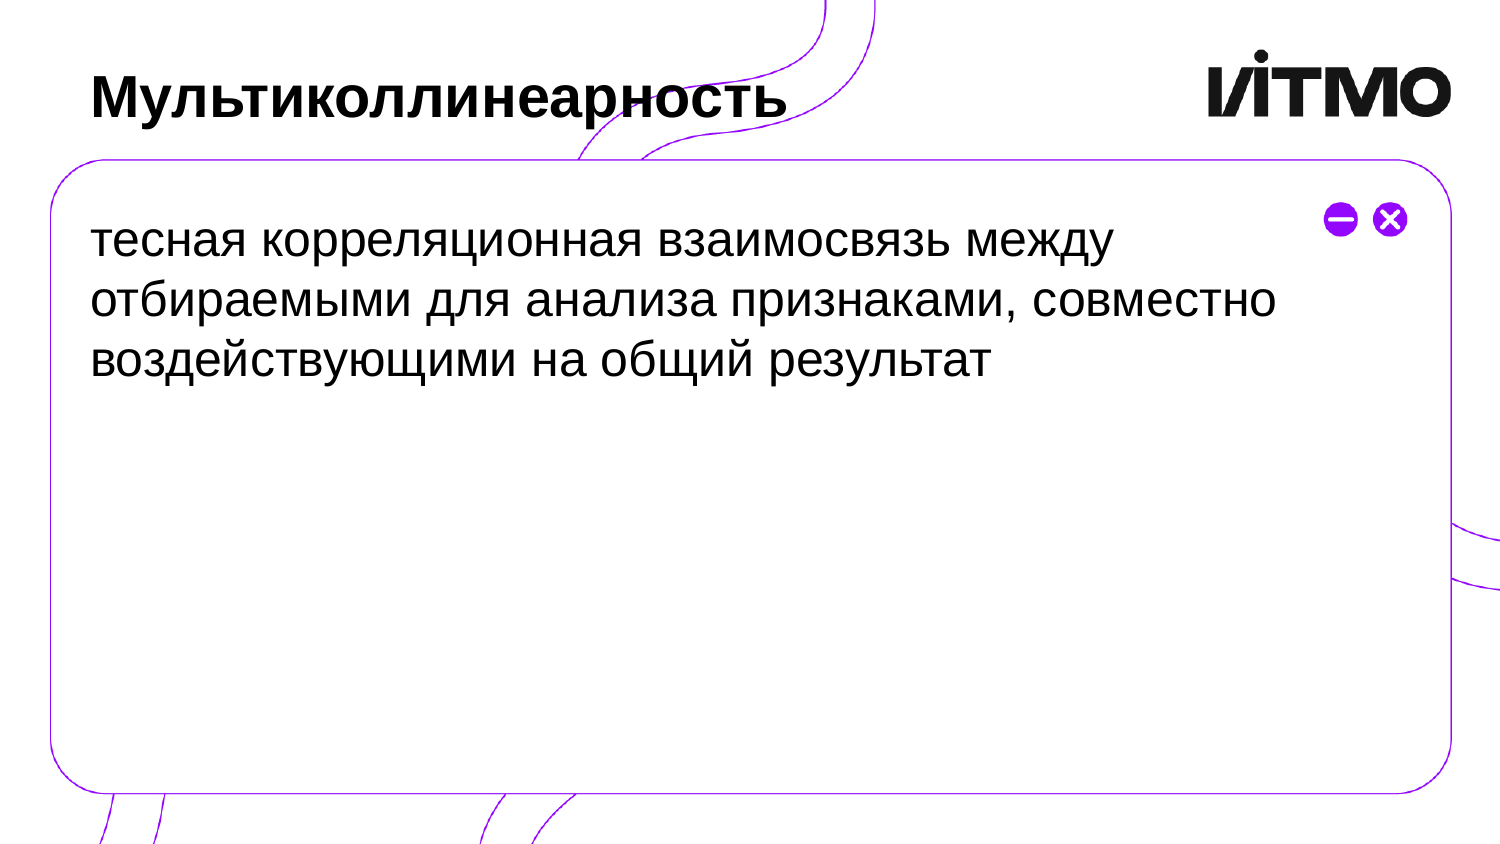

# Мультиколлинеарность
тесная корреляционная взаимосвязь между отбираемыми для анализа признаками, совместно воздействующими на общий результат